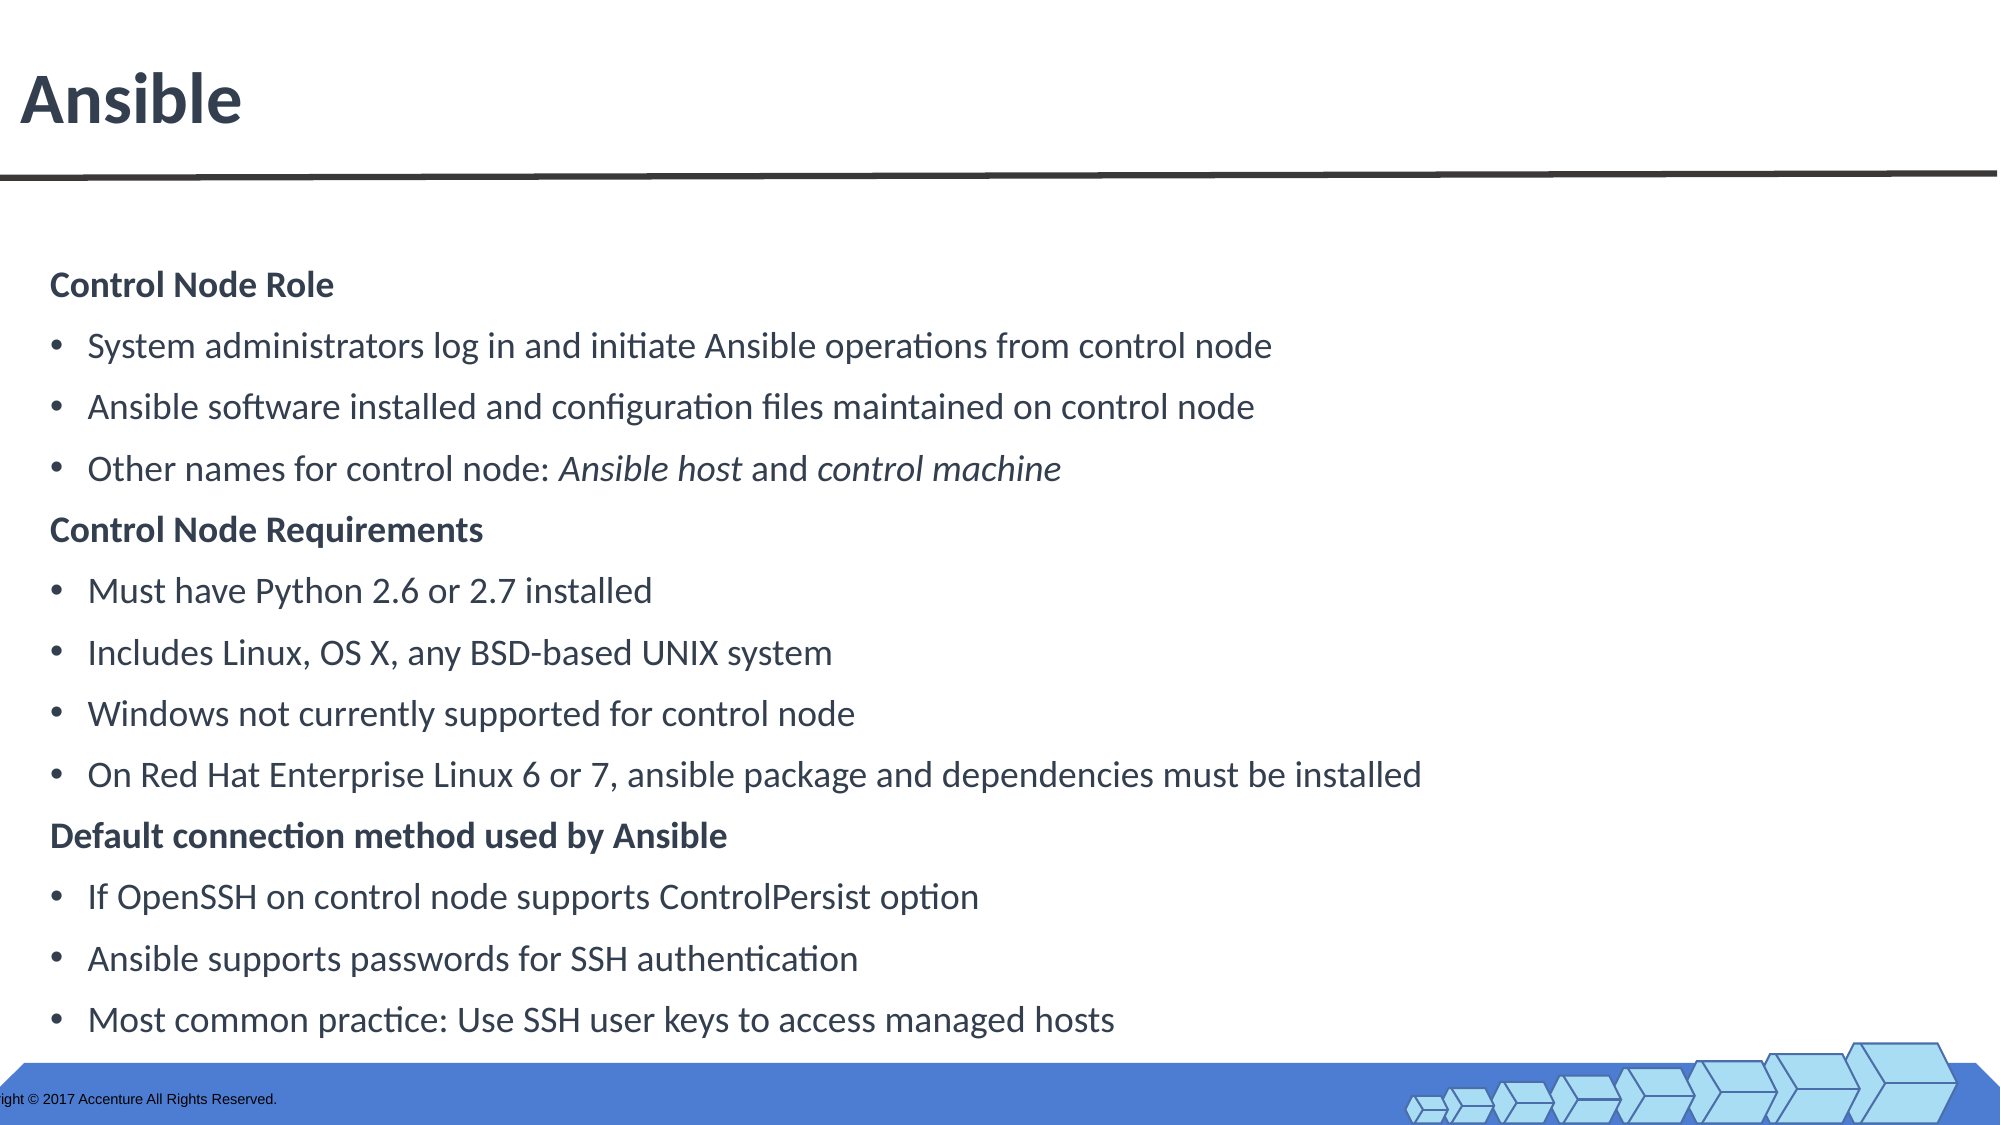

# Ansible

Control Node Role
System administrators log in and initiate Ansible operations from control node
Ansible software installed and configuration files maintained on control node
Other names for control node: Ansible host and control machine
Control Node Requirements
Must have Python 2.6 or 2.7 installed
Includes Linux, OS X, any BSD-based UNIX system
Windows not currently supported for control node
On Red Hat Enterprise Linux 6 or 7, ansible package and dependencies must be installed
Default connection method used by Ansible
If OpenSSH on control node supports ControlPersist option
Ansible supports passwords for SSH authentication
Most common practice: Use SSH user keys to access managed hosts